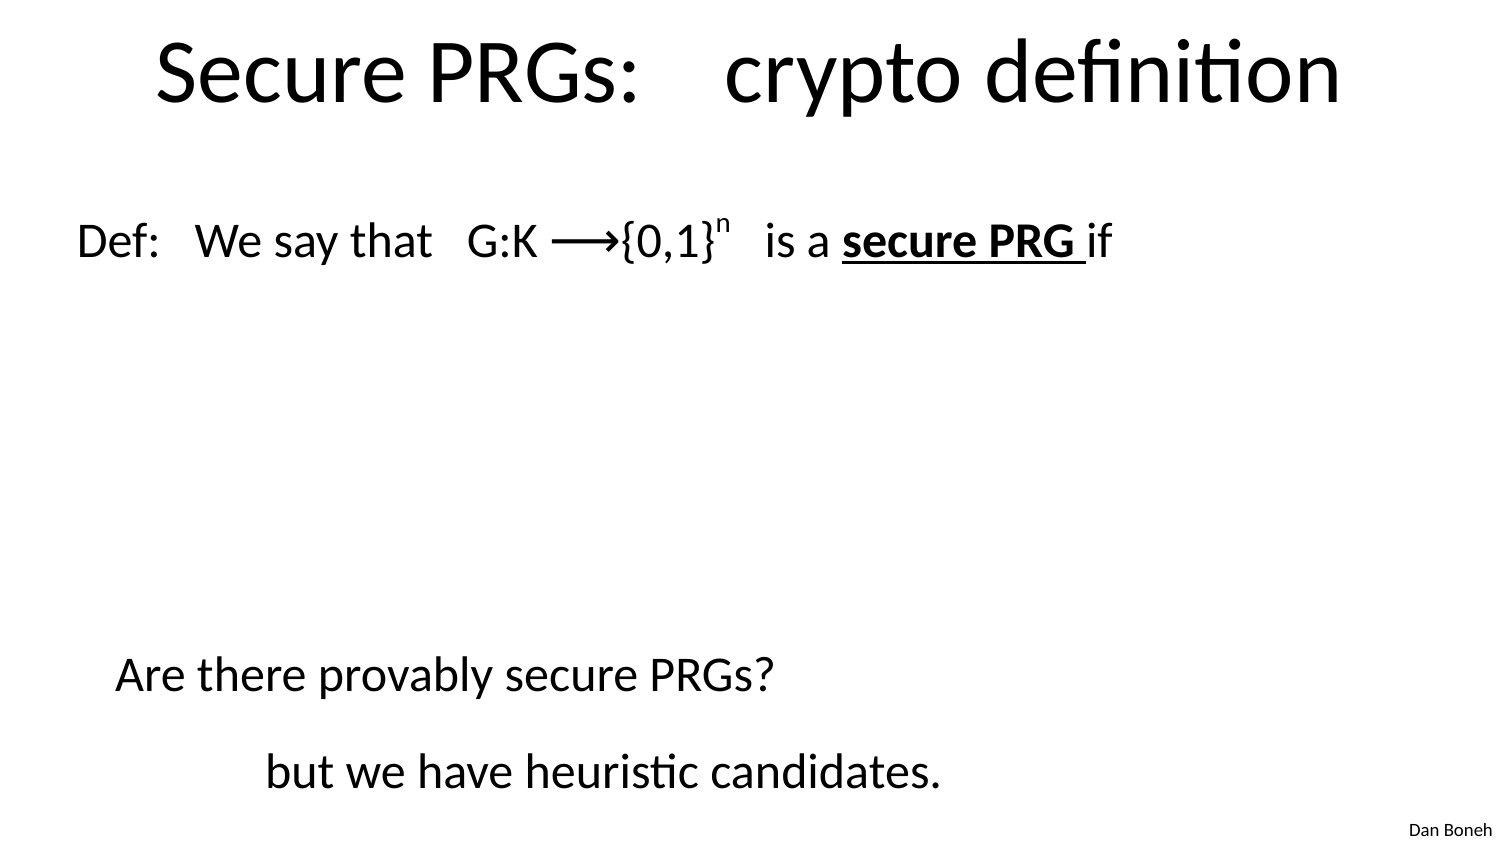

# Secure PRGs:    crypto definition
Def:   We say that   G:K ⟶{0,1}n   is a secure PRG if
Are there provably secure PRGs?
	but we have heuristic candidates.